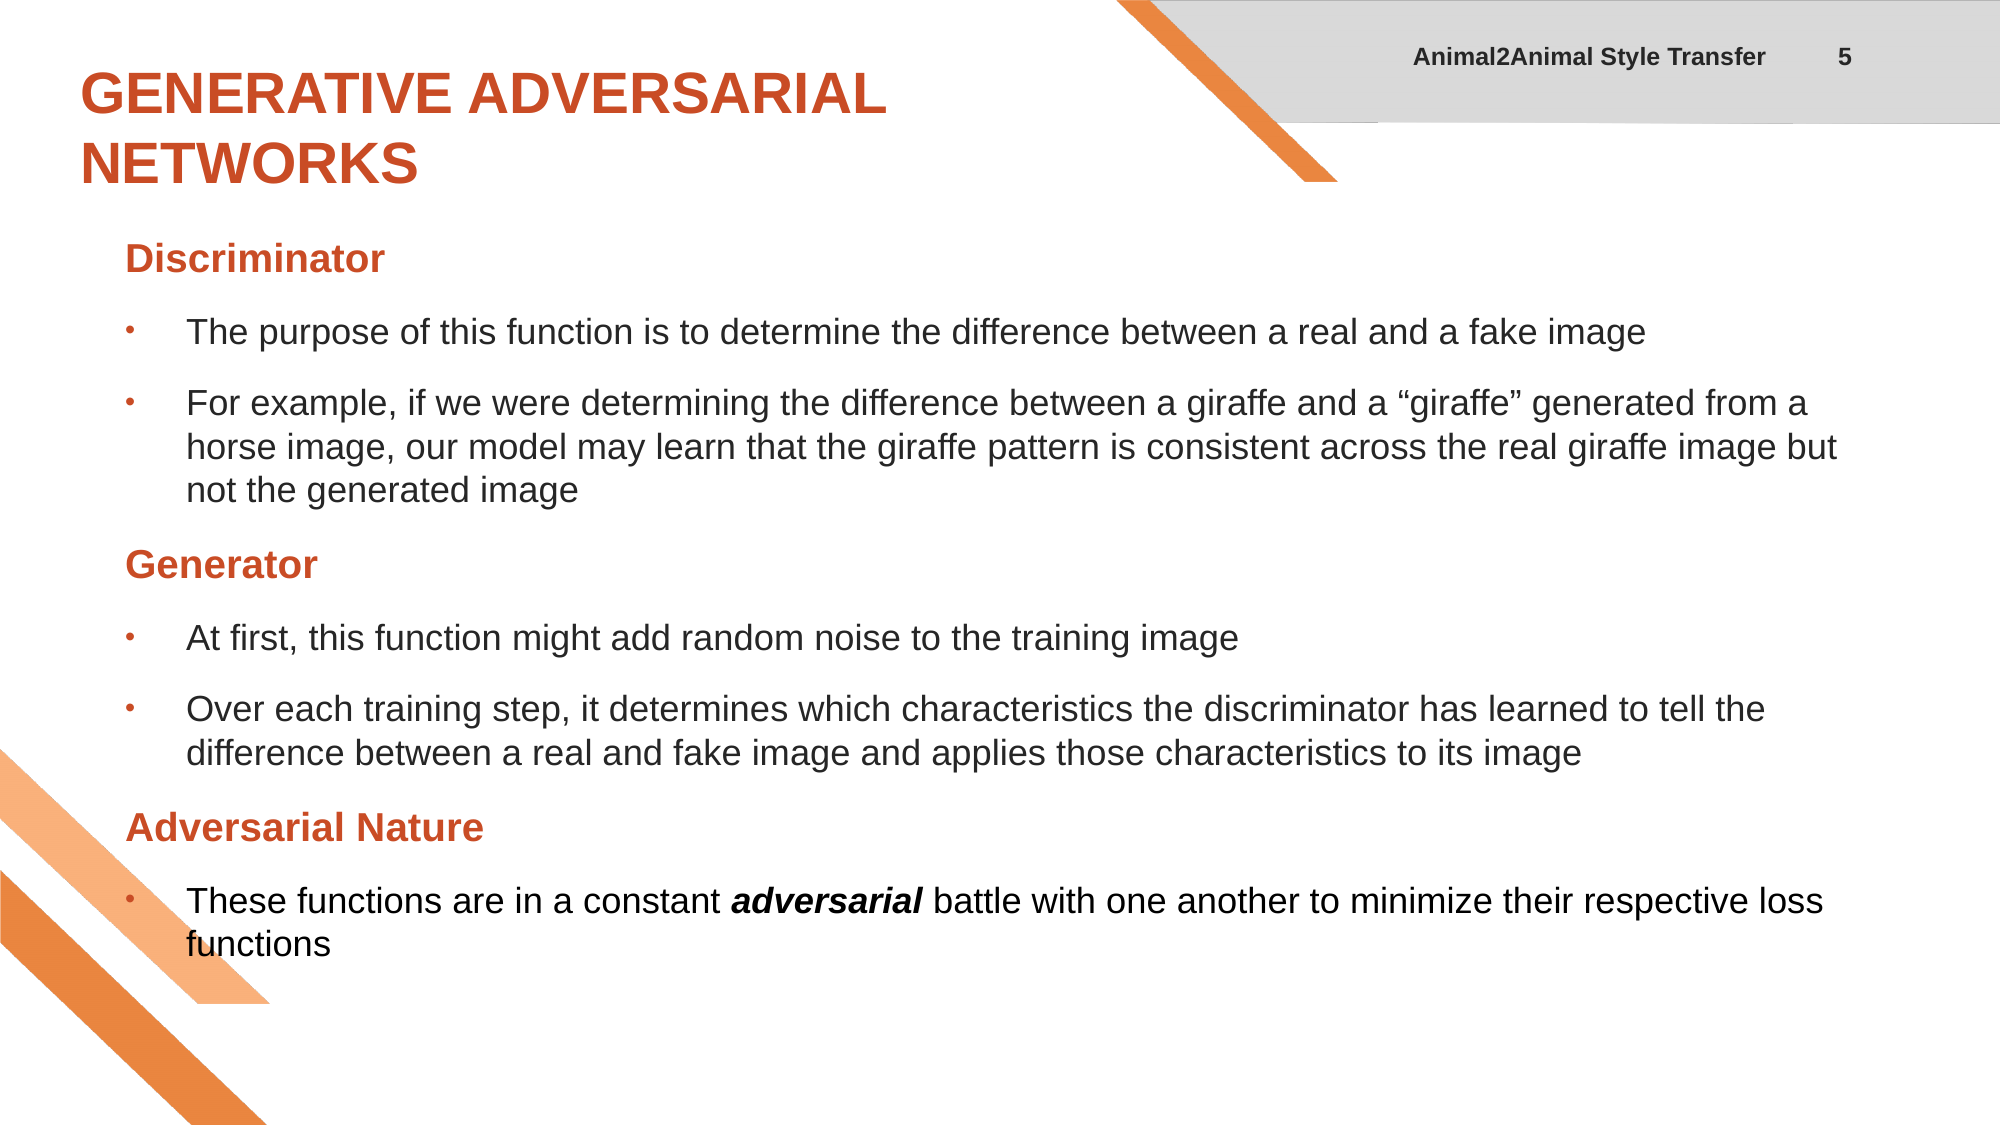

5
# GENERATIVE ADVERSARIAL NETWORKS
Discriminator
The purpose of this function is to determine the difference between a real and a fake image
For example, if we were determining the difference between a giraffe and a “giraffe” generated from a horse image, our model may learn that the giraffe pattern is consistent across the real giraffe image but not the generated image
Generator
At first, this function might add random noise to the training image
Over each training step, it determines which characteristics the discriminator has learned to tell the difference between a real and fake image and applies those characteristics to its image
Adversarial Nature
These functions are in a constant adversarial battle with one another to minimize their respective loss functions